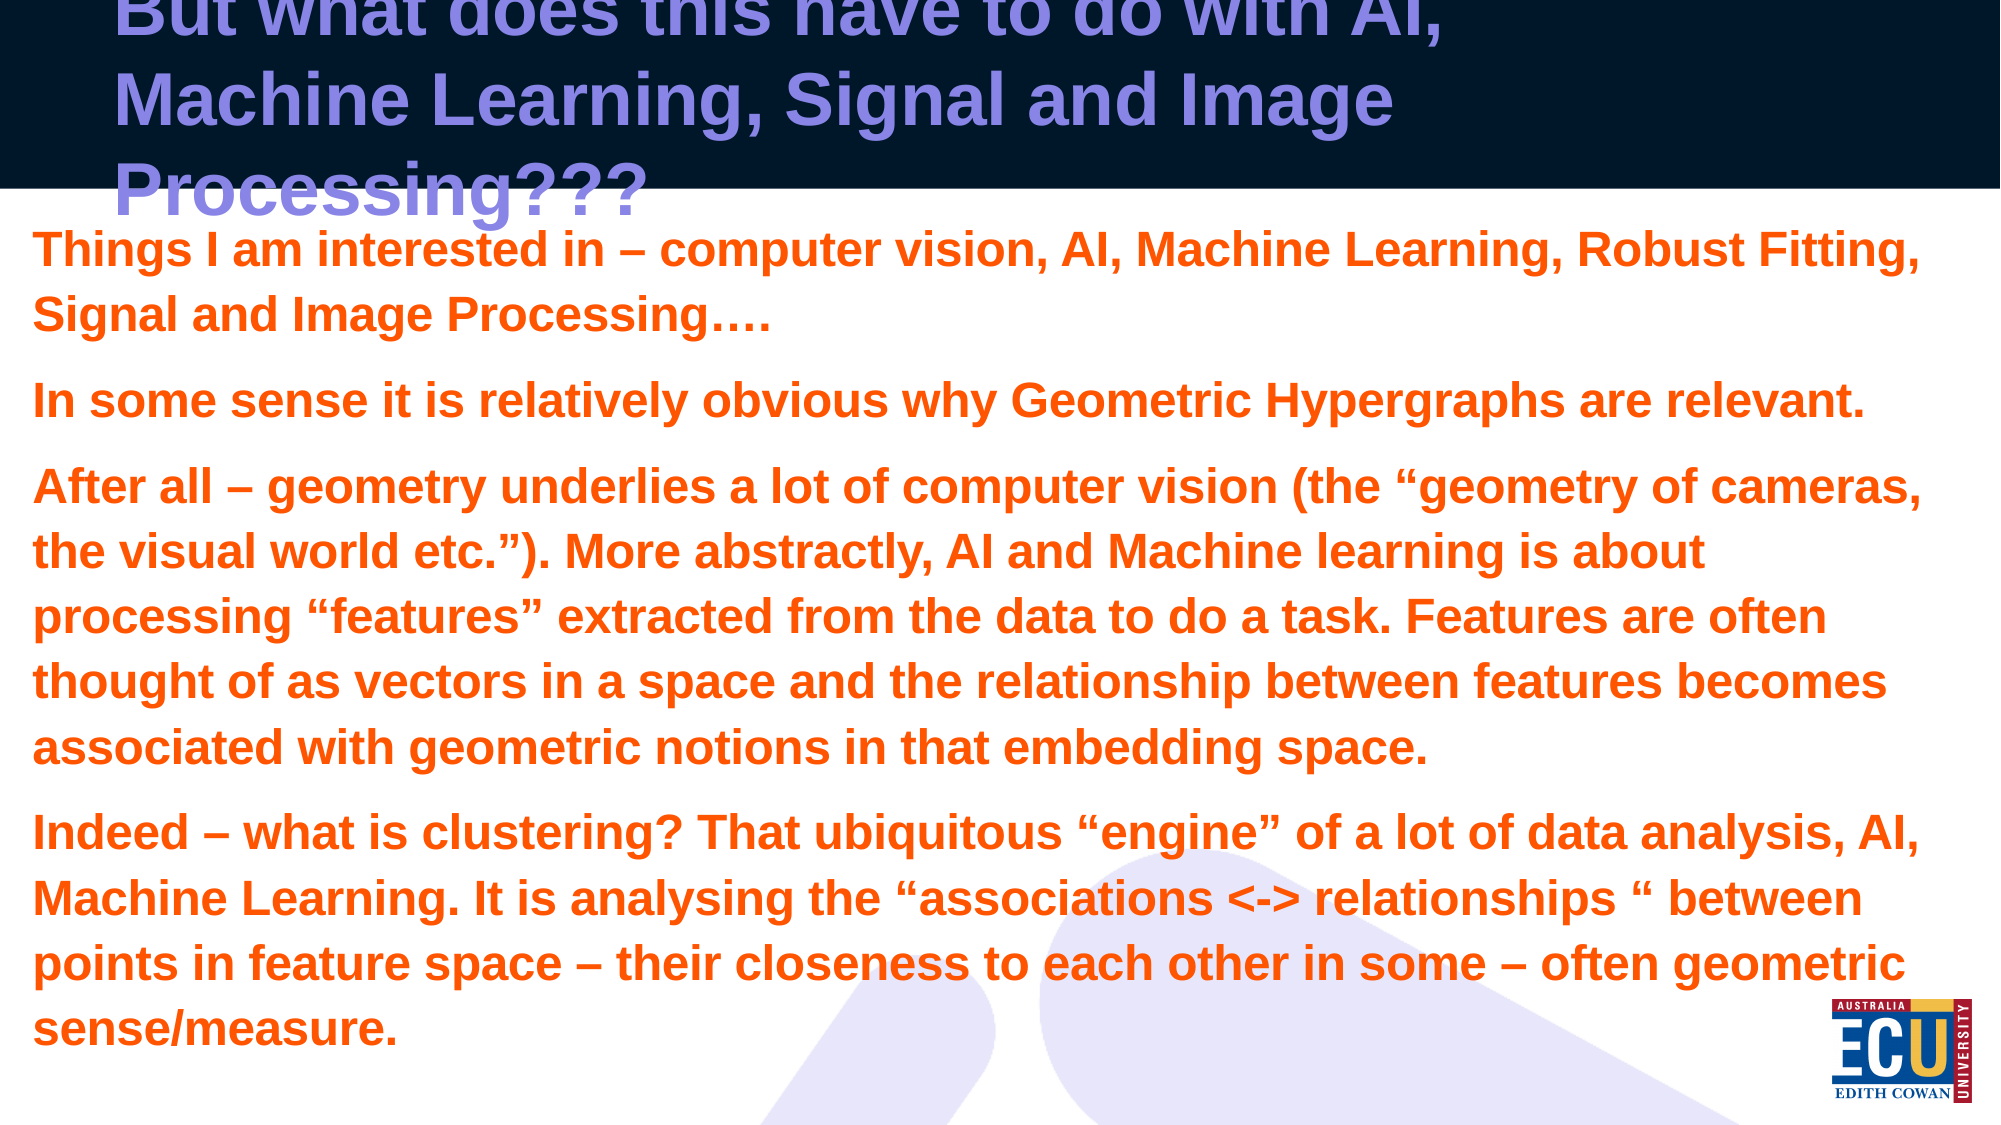

# But what does this have to do with AI, Machine Learning, Signal and Image Processing???
Things I am interested in – computer vision, AI, Machine Learning, Robust Fitting, Signal and Image Processing….
In some sense it is relatively obvious why Geometric Hypergraphs are relevant.
After all – geometry underlies a lot of computer vision (the “geometry of cameras, the visual world etc.”). More abstractly, AI and Machine learning is about processing “features” extracted from the data to do a task. Features are often thought of as vectors in a space and the relationship between features becomes associated with geometric notions in that embedding space.
Indeed – what is clustering? That ubiquitous “engine” of a lot of data analysis, AI, Machine Learning. It is analysing the “associations <-> relationships “ between points in feature space – their closeness to each other in some – often geometric sense/measure.